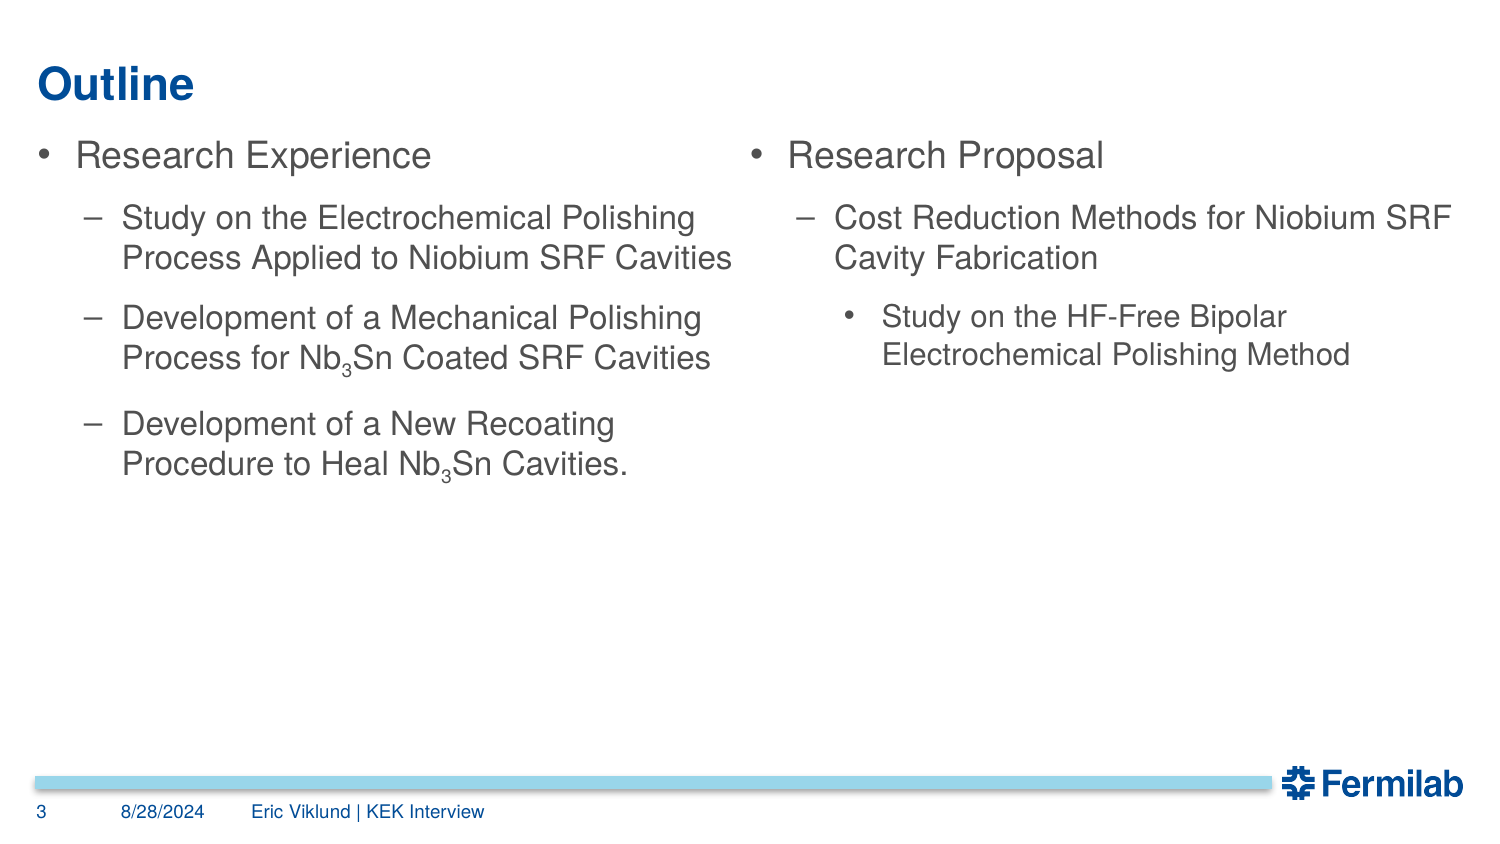

# Outline
Research Experience
Study on the Electrochemical Polishing Process Applied to Niobium SRF Cavities
Development of a Mechanical Polishing Process for Nb3Sn Coated SRF Cavities
Development of a New Recoating Procedure to Heal Nb3Sn Cavities.
Research Proposal
Cost Reduction Methods for Niobium SRF Cavity Fabrication
Study on the HF-Free Bipolar Electrochemical Polishing Method
3
8/28/2024
Eric Viklund | KEK Interview